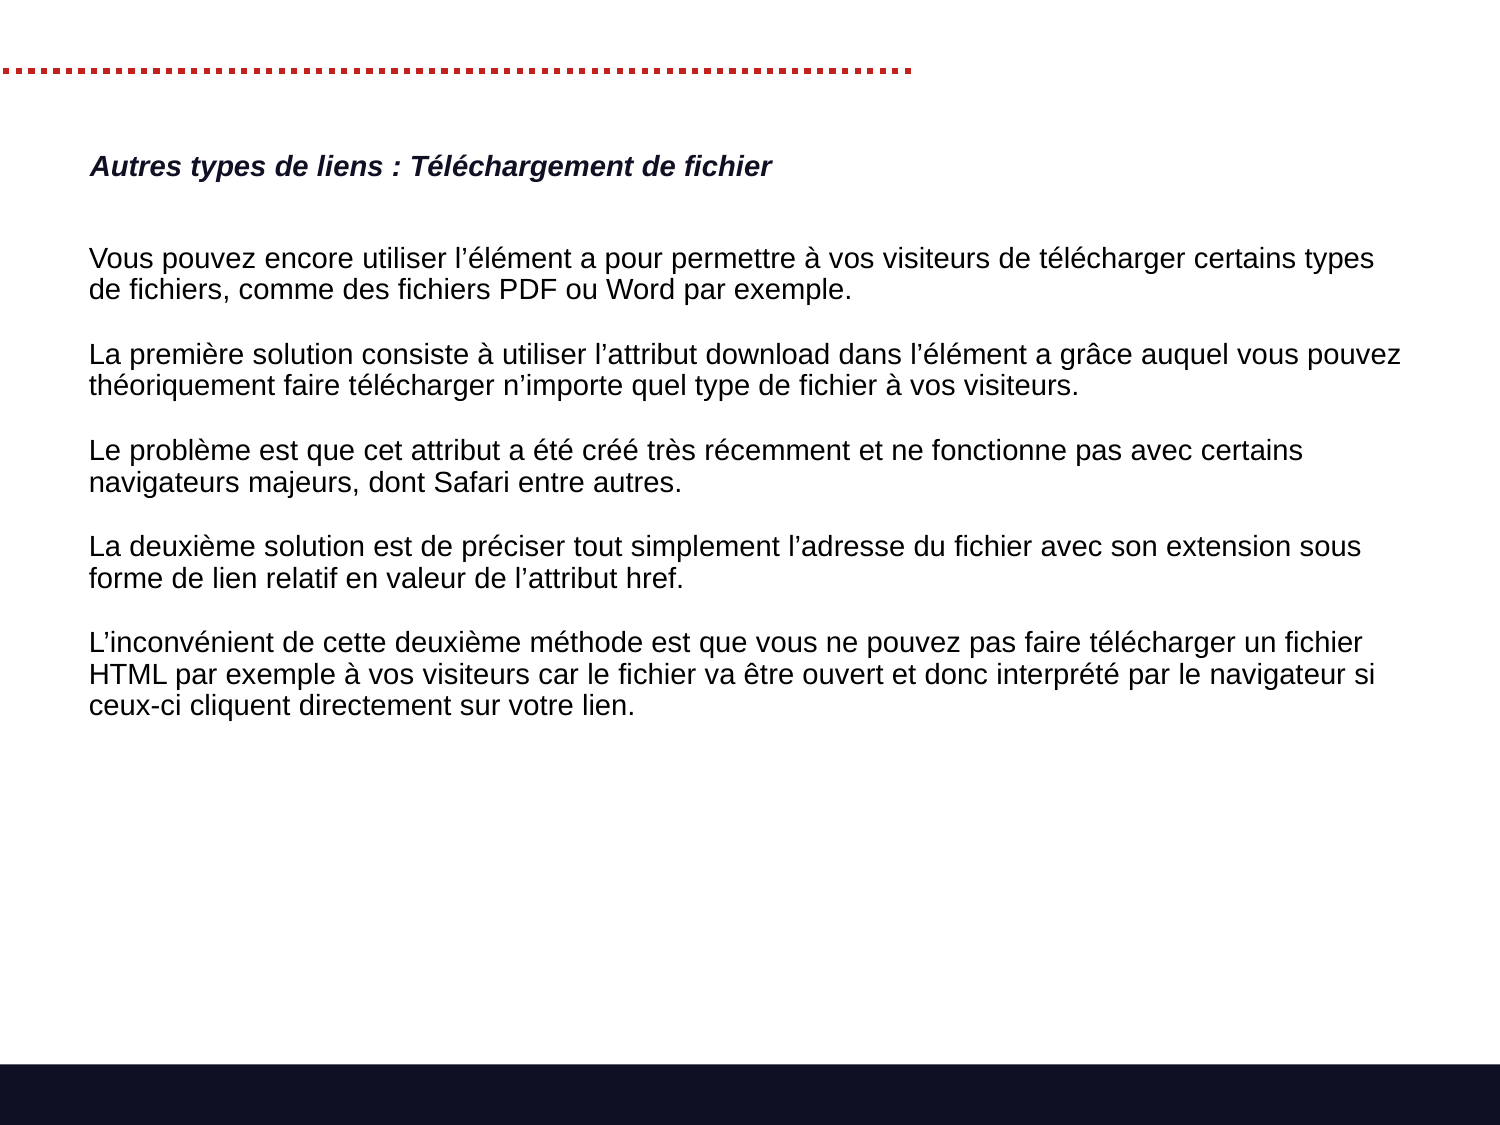

Autres types de liens : Téléchargement de fichier
Vous pouvez encore utiliser l’élément a pour permettre à vos visiteurs de télécharger certains types de fichiers, comme des fichiers PDF ou Word par exemple.
La première solution consiste à utiliser l’attribut download dans l’élément a grâce auquel vous pouvez théoriquement faire télécharger n’importe quel type de fichier à vos visiteurs.
Le problème est que cet attribut a été créé très récemment et ne fonctionne pas avec certains navigateurs majeurs, dont Safari entre autres.
La deuxième solution est de préciser tout simplement l’adresse du fichier avec son extension sous forme de lien relatif en valeur de l’attribut href.
L’inconvénient de cette deuxième méthode est que vous ne pouvez pas faire télécharger un fichier HTML par exemple à vos visiteurs car le fichier va être ouvert et donc interprété par le navigateur si ceux-ci cliquent directement sur votre lien.